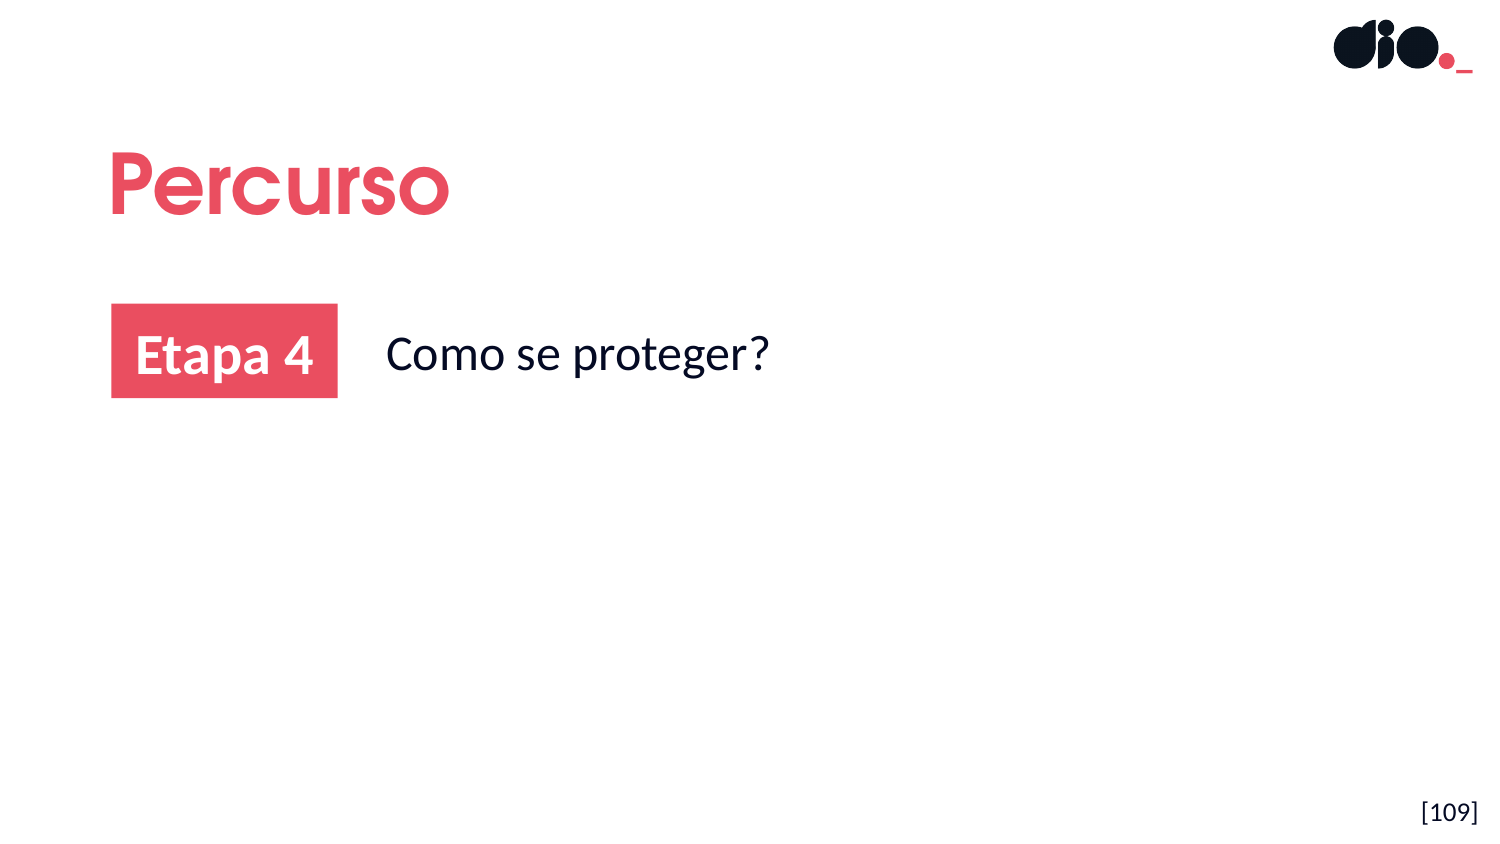

Percurso
Etapa 4
Como se proteger?

[109]